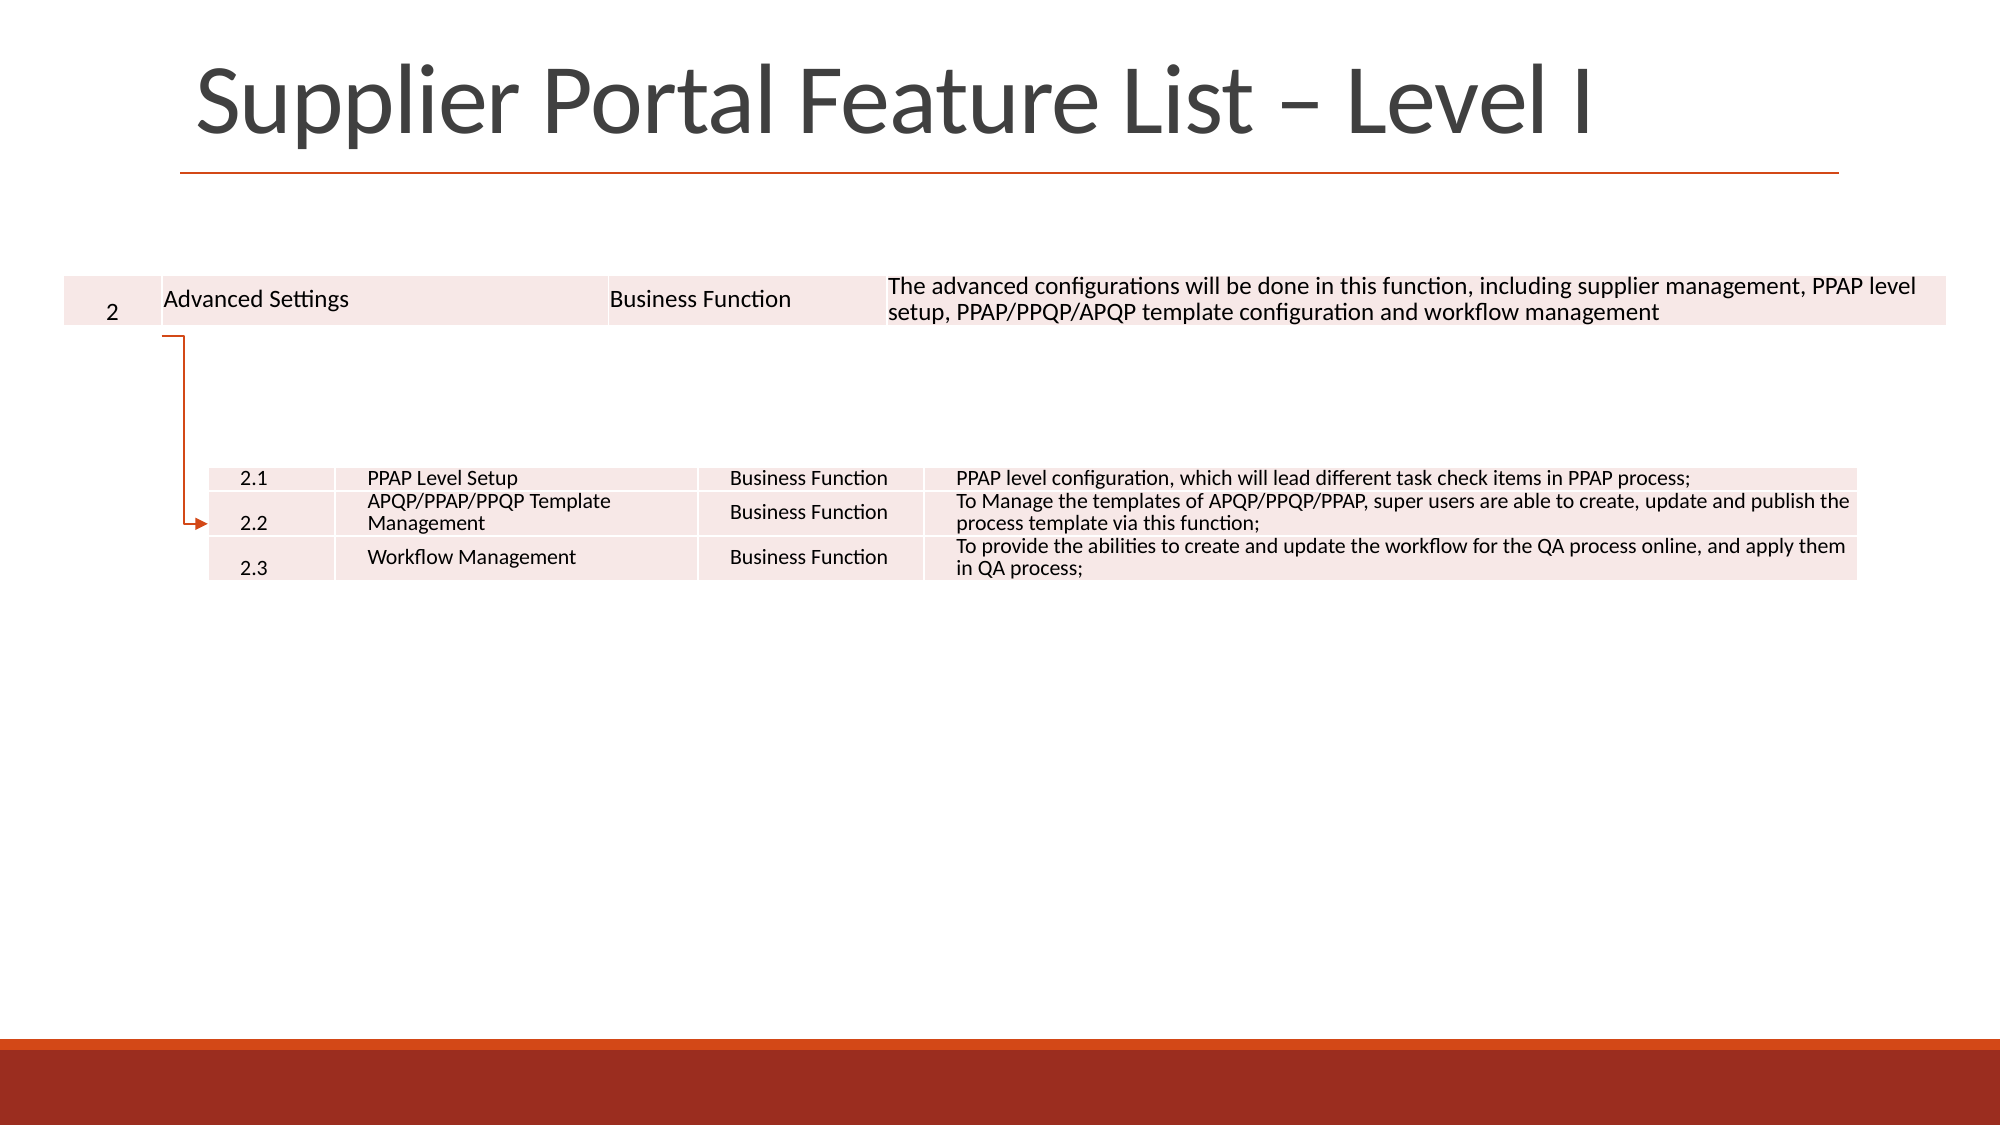

# Supplier Portal Feature List – Level I
| 2 | Advanced Settings | Business Function | The advanced configurations will be done in this function, including supplier management, PPAP level setup, PPAP/PPQP/APQP template configuration and workflow management |
| --- | --- | --- | --- |
| 2.1 | PPAP Level Setup | Business Function | PPAP level configuration, which will lead different task check items in PPAP process; |
| --- | --- | --- | --- |
| 2.2 | APQP/PPAP/PPQP Template Management | Business Function | To Manage the templates of APQP/PPQP/PPAP, super users are able to create, update and publish the process template via this function; |
| 2.3 | Workflow Management | Business Function | To provide the abilities to create and update the workflow for the QA process online, and apply them in QA process; |